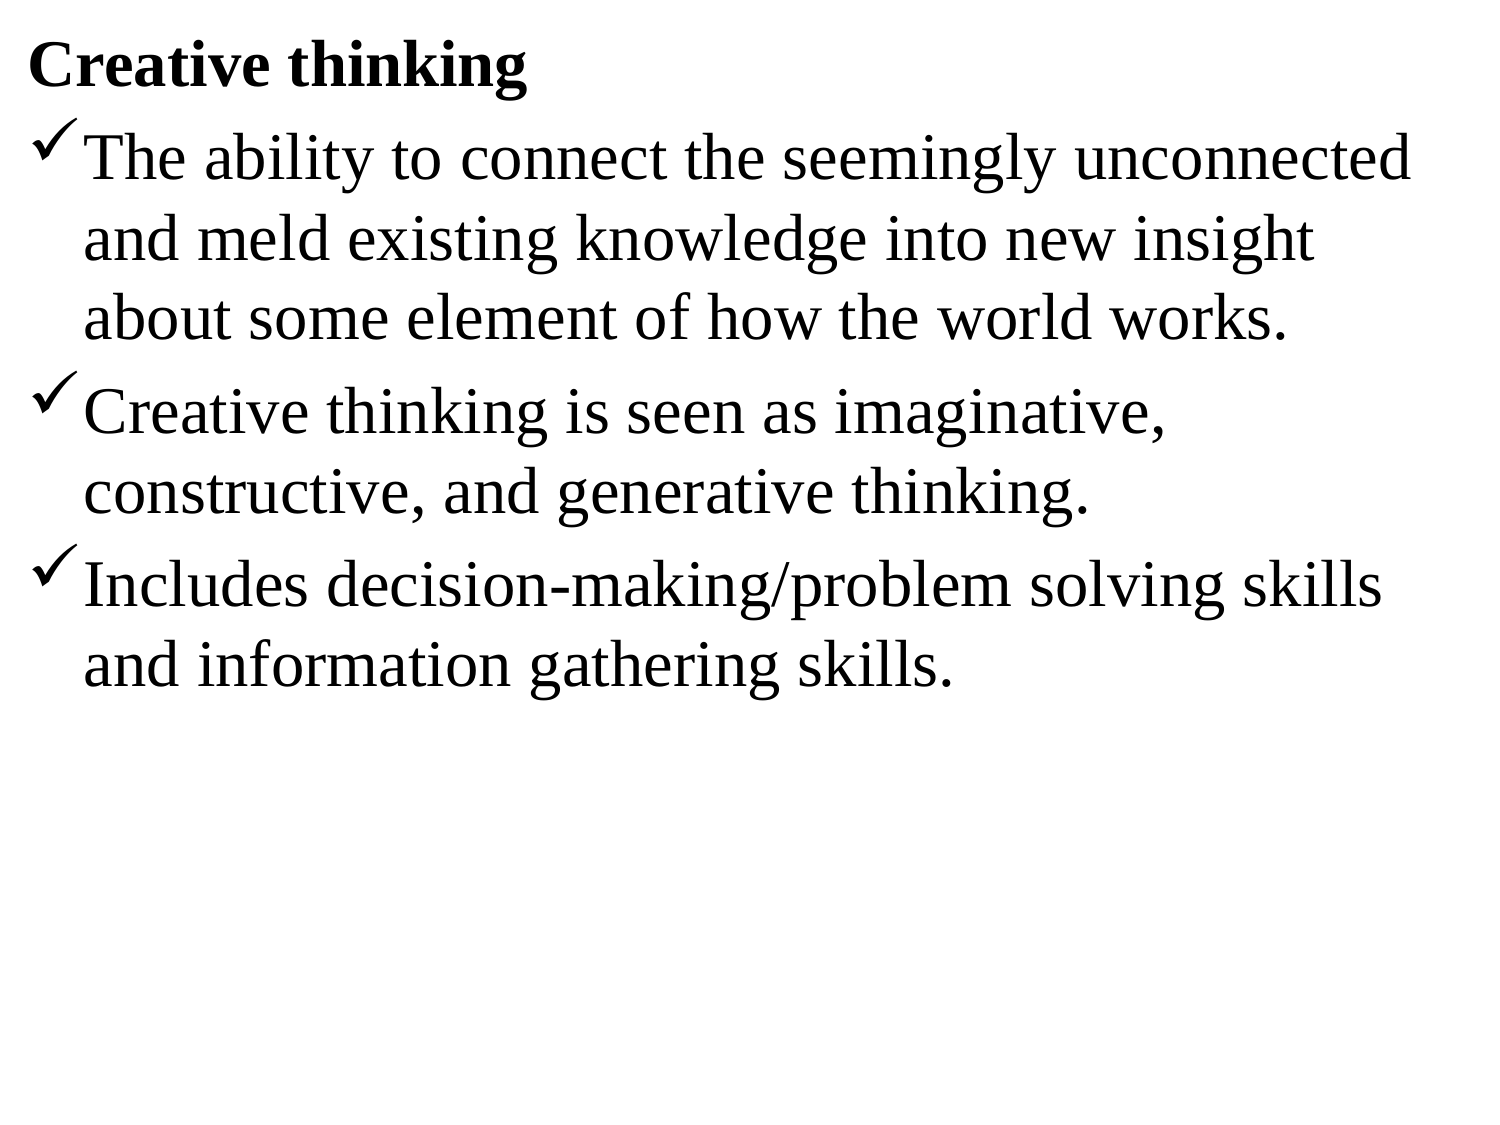

Creative thinking
The ability to connect the seemingly unconnected and meld existing knowledge into new insight about some element of how the world works.
Creative thinking is seen as imaginative, constructive, and generative thinking.
Includes decision-making/problem solving skills and information gathering skills.